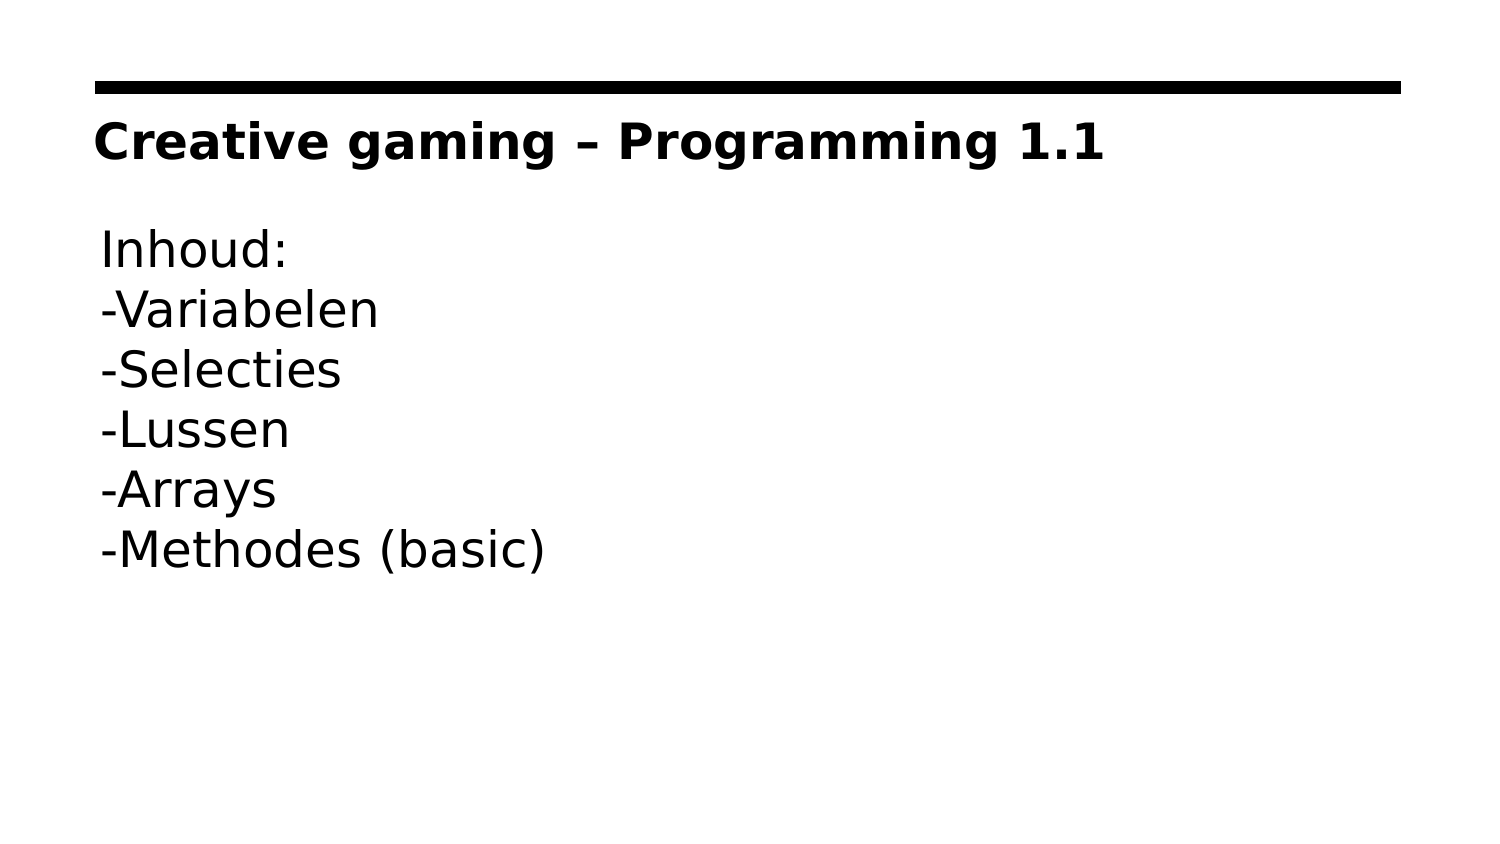

# Creative gaming – Programming 1.1
Inhoud:
-Variabelen
-Selecties
-Lussen
-Arrays
-Methodes (basic)